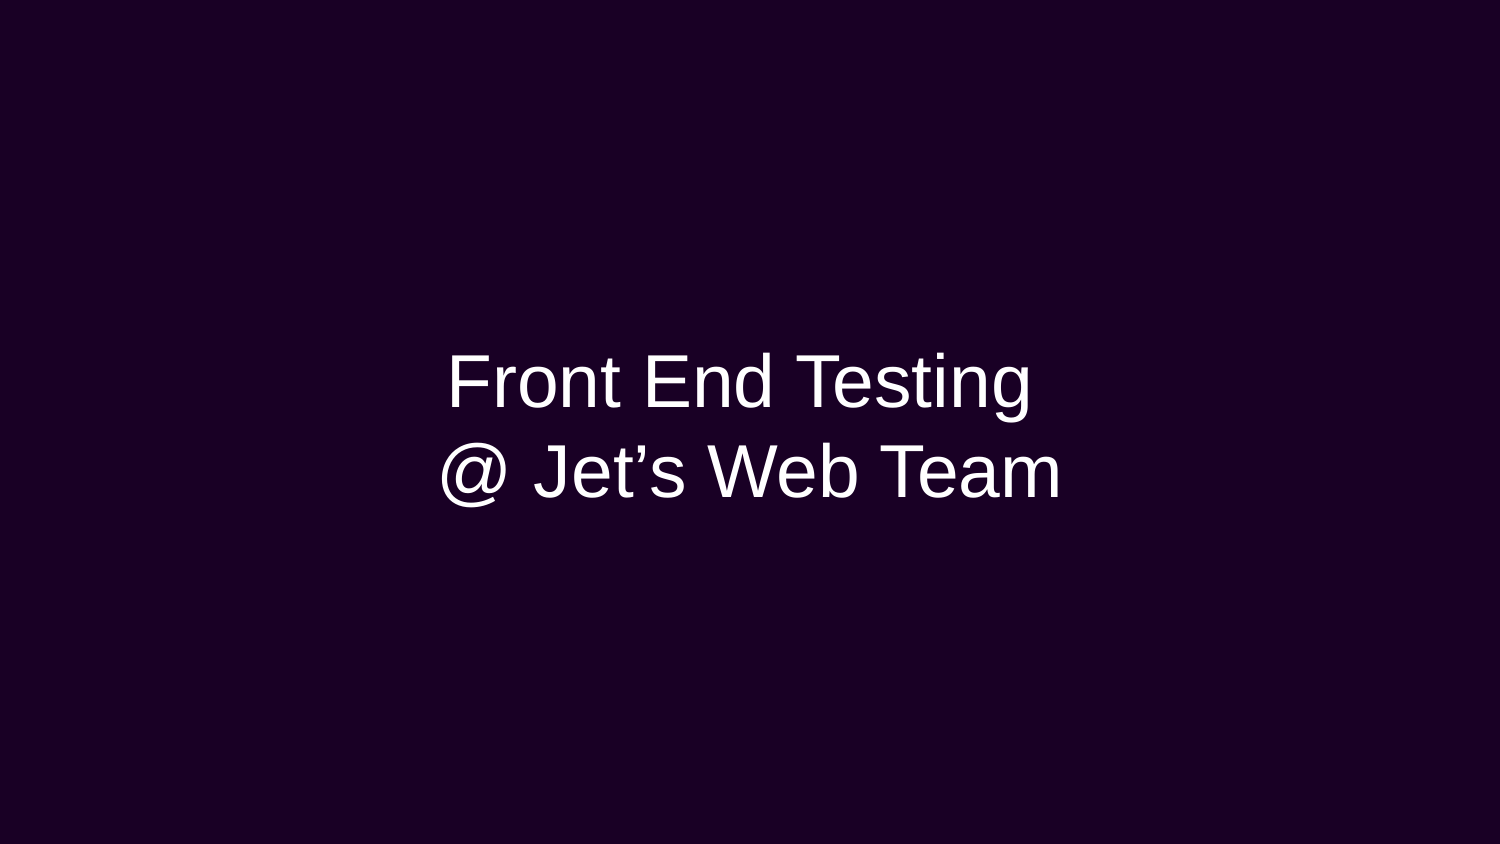

# Front End Testing @ Jet’s Web Team